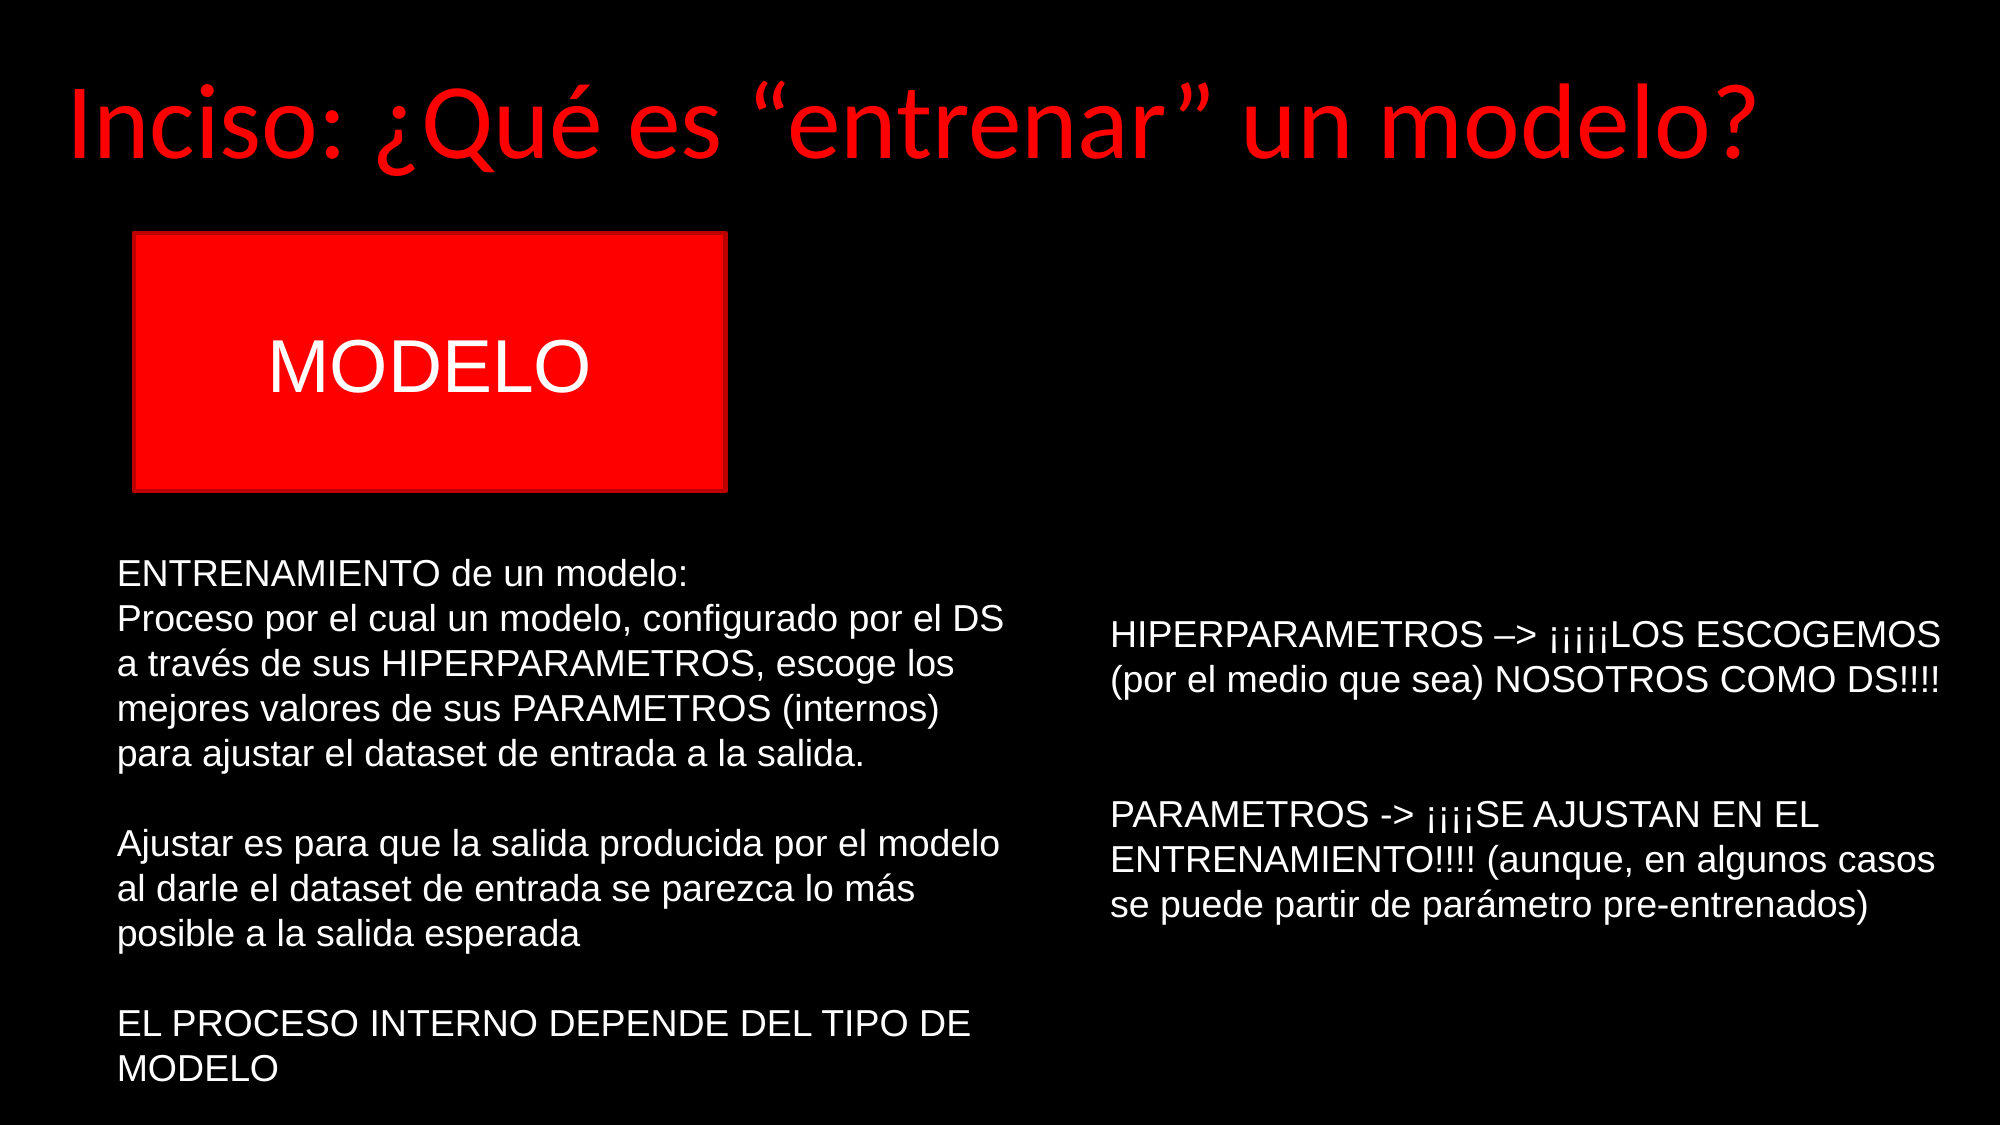

Inciso: ¿Qué es “entrenar” un modelo?
MODELO
ENTRENAMIENTO de un modelo:
Proceso por el cual un modelo, configurado por el DS a través de sus HIPERPARAMETROS, escoge los mejores valores de sus PARAMETROS (internos) para ajustar el dataset de entrada a la salida.

Ajustar es para que la salida producida por el modelo al darle el dataset de entrada se parezca lo más posible a la salida esperada

EL PROCESO INTERNO DEPENDE DEL TIPO DE MODELO

v
HIPERPARAMETROS –> ¡¡¡¡¡LOS ESCOGEMOS (por el medio que sea) NOSOTROS COMO DS!!!!

PARAMETROS -> ¡¡¡¡SE AJUSTAN EN EL ENTRENAMIENTO!!!! (aunque, en algunos casos se puede partir de parámetro pre-entrenados)